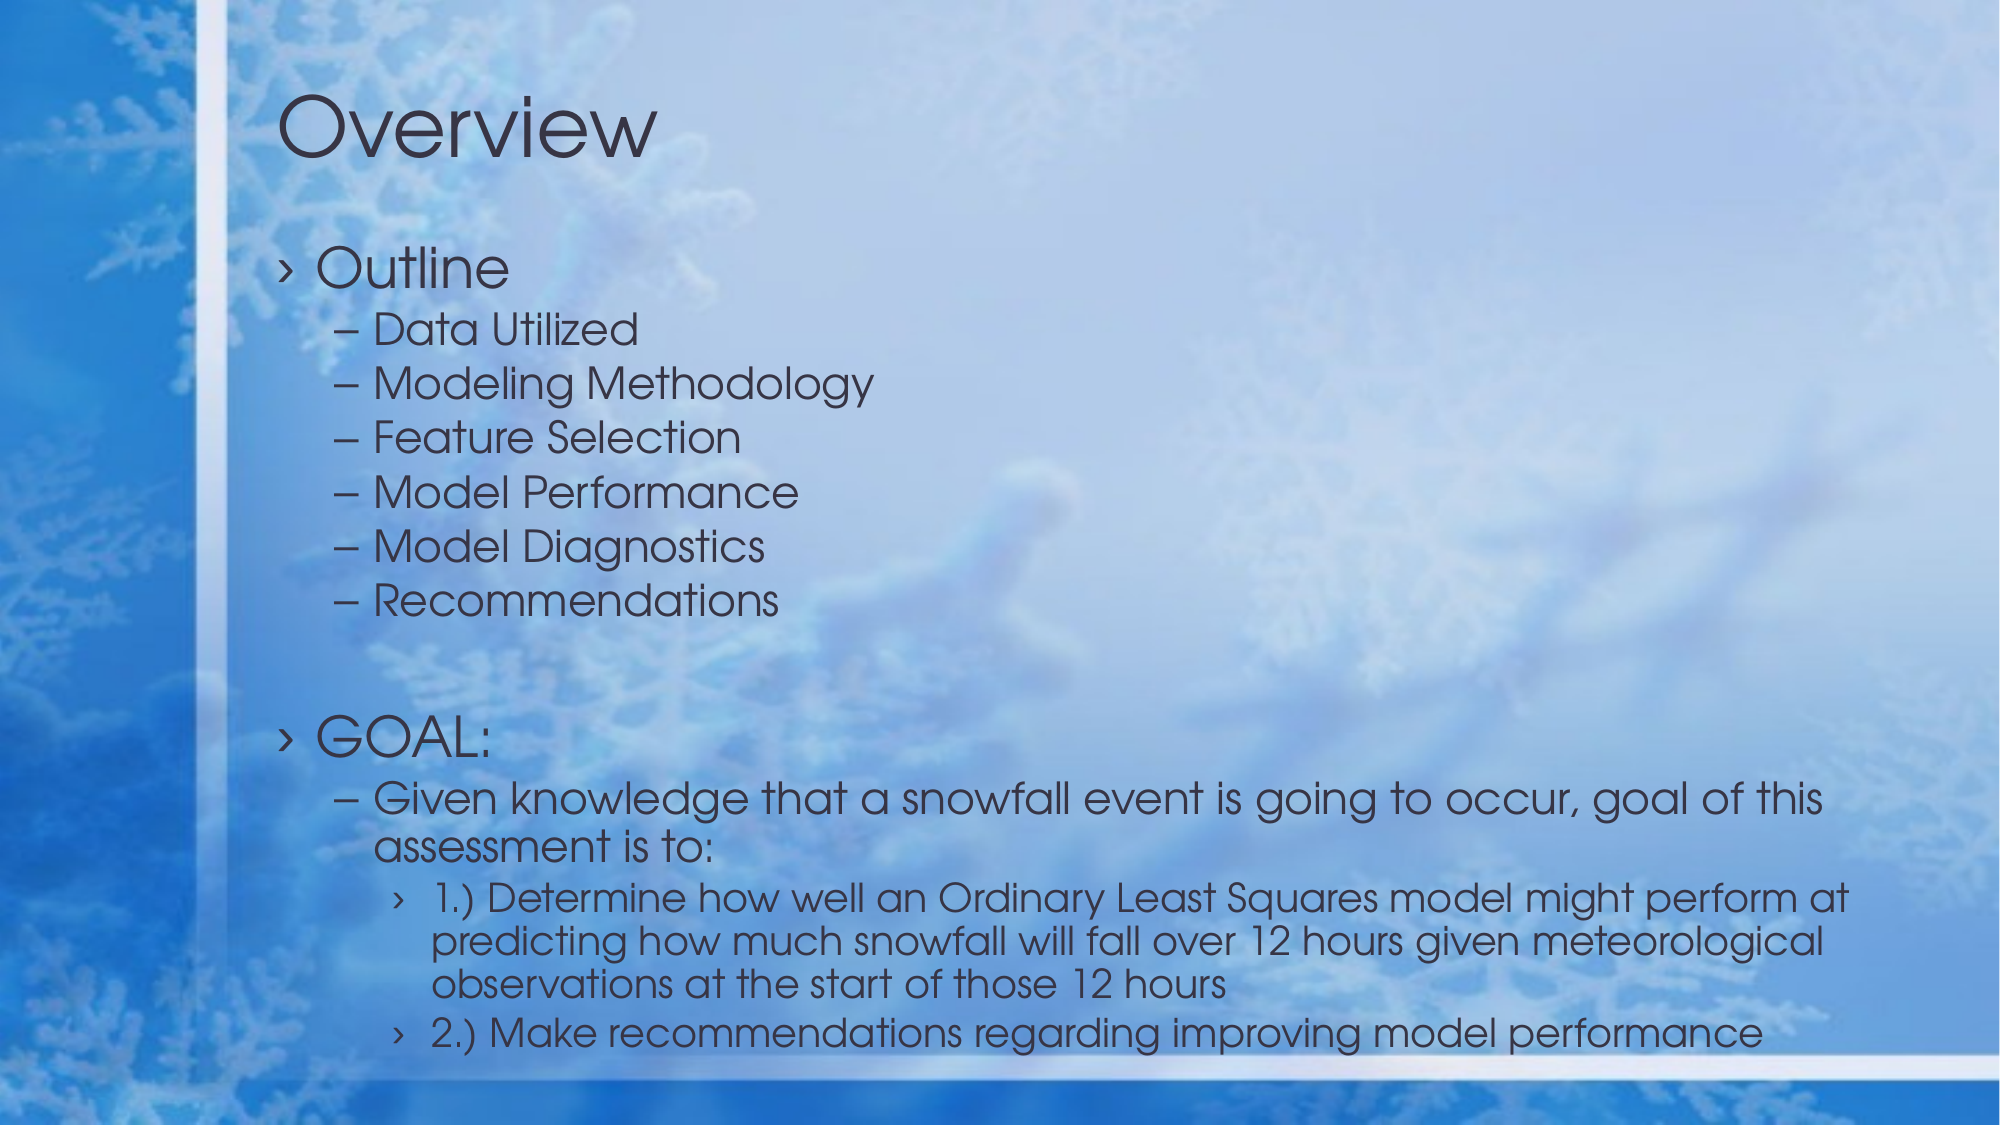

# Overview
Outline
Data Utilized
Modeling Methodology
Feature Selection
Model Performance
Model Diagnostics
Recommendations

GOAL:
Given knowledge that a snowfall event is going to occur, goal of this assessment is to:
1.) Determine how well an Ordinary Least Squares model might perform at predicting how much snowfall will fall over 12 hours given meteorological observations at the start of those 12 hours
2.) Make recommendations regarding improving model performance